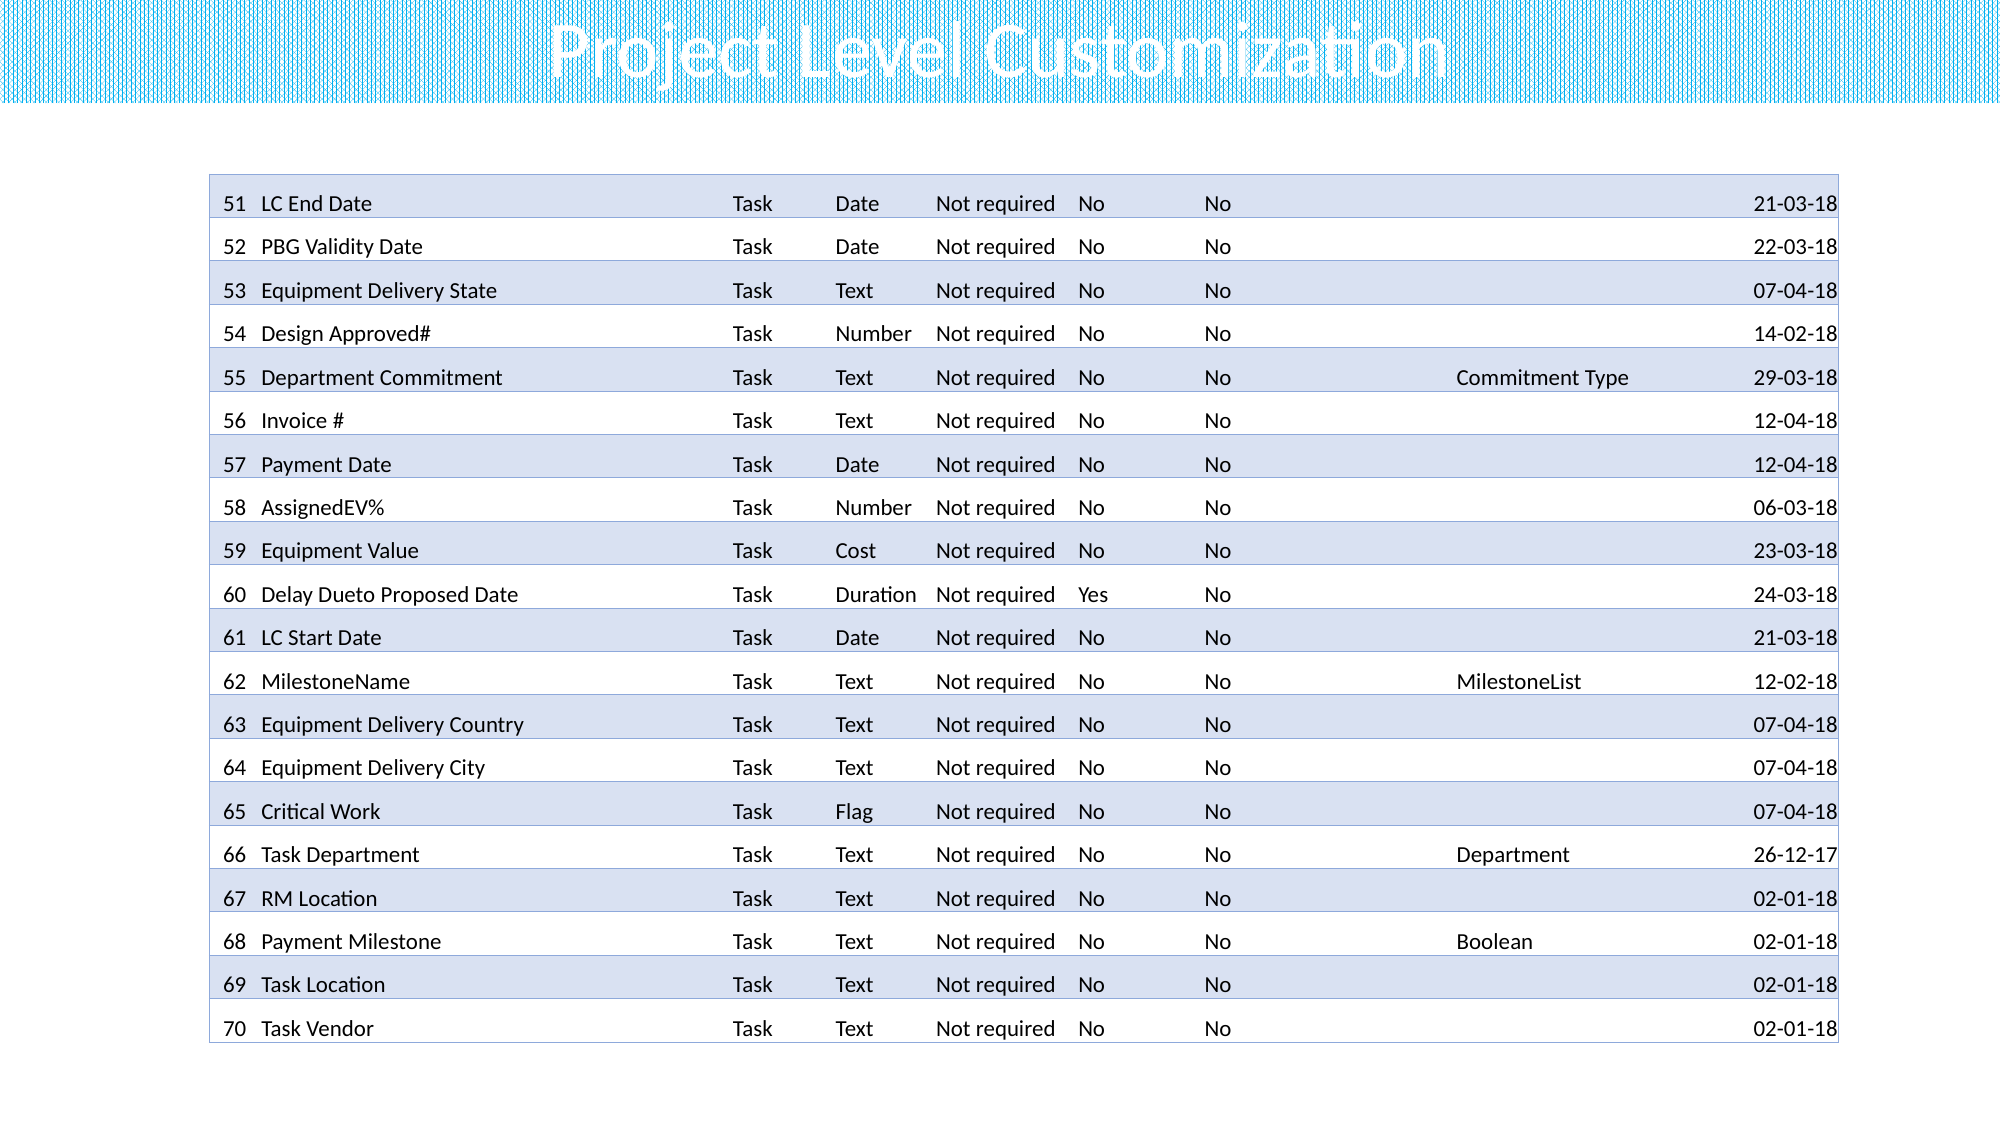

# Project Level Customization
| 51 | LC End Date |  | Task | Date | Not required | No | No |  | 21-03-18 |
| --- | --- | --- | --- | --- | --- | --- | --- | --- | --- |
| 52 | PBG Validity Date |  | Task | Date | Not required | No | No |  | 22-03-18 |
| 53 | Equipment Delivery State |  | Task | Text | Not required | No | No |  | 07-04-18 |
| 54 | Design Approved# |  | Task | Number | Not required | No | No |  | 14-02-18 |
| 55 | Department Commitment |  | Task | Text | Not required | No | No | Commitment Type | 29-03-18 |
| 56 | Invoice # |  | Task | Text | Not required | No | No |  | 12-04-18 |
| 57 | Payment Date |  | Task | Date | Not required | No | No |  | 12-04-18 |
| 58 | AssignedEV% |  | Task | Number | Not required | No | No |  | 06-03-18 |
| 59 | Equipment Value |  | Task | Cost | Not required | No | No |  | 23-03-18 |
| 60 | Delay Dueto Proposed Date |  | Task | Duration | Not required | Yes | No |  | 24-03-18 |
| 61 | LC Start Date |  | Task | Date | Not required | No | No |  | 21-03-18 |
| 62 | MilestoneName |  | Task | Text | Not required | No | No | MilestoneList | 12-02-18 |
| 63 | Equipment Delivery Country |  | Task | Text | Not required | No | No |  | 07-04-18 |
| 64 | Equipment Delivery City |  | Task | Text | Not required | No | No |  | 07-04-18 |
| 65 | Critical Work |  | Task | Flag | Not required | No | No |  | 07-04-18 |
| 66 | Task Department |  | Task | Text | Not required | No | No | Department | 26-12-17 |
| 67 | RM Location |  | Task | Text | Not required | No | No |  | 02-01-18 |
| 68 | Payment Milestone |  | Task | Text | Not required | No | No | Boolean | 02-01-18 |
| 69 | Task Location |  | Task | Text | Not required | No | No |  | 02-01-18 |
| 70 | Task Vendor |  | Task | Text | Not required | No | No |  | 02-01-18 |